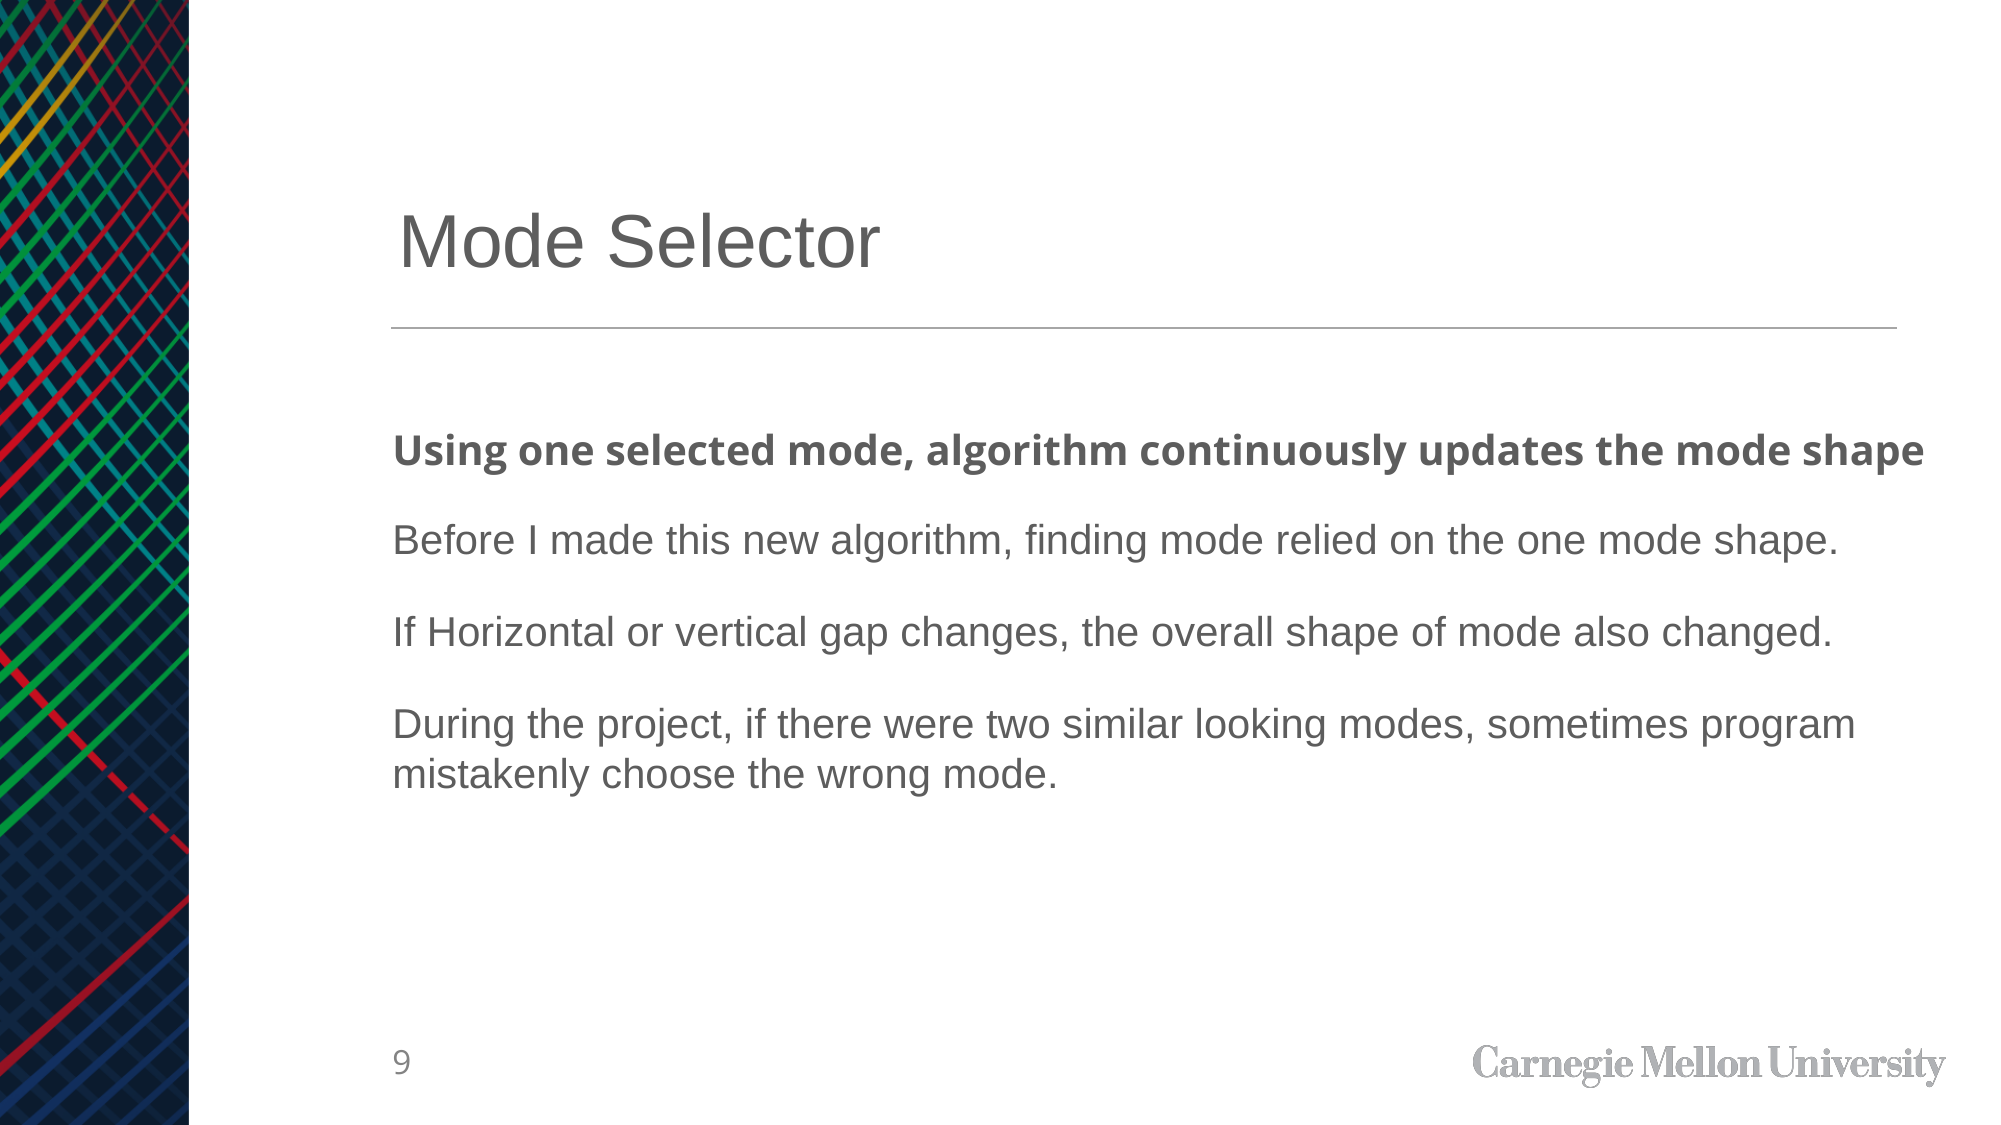

Mode Selector
Using one selected mode, algorithm continuously updates the mode shape
Before I made this new algorithm, finding mode relied on the one mode shape.
If Horizontal or vertical gap changes, the overall shape of mode also changed.
During the project, if there were two similar looking modes, sometimes program mistakenly choose the wrong mode.
9